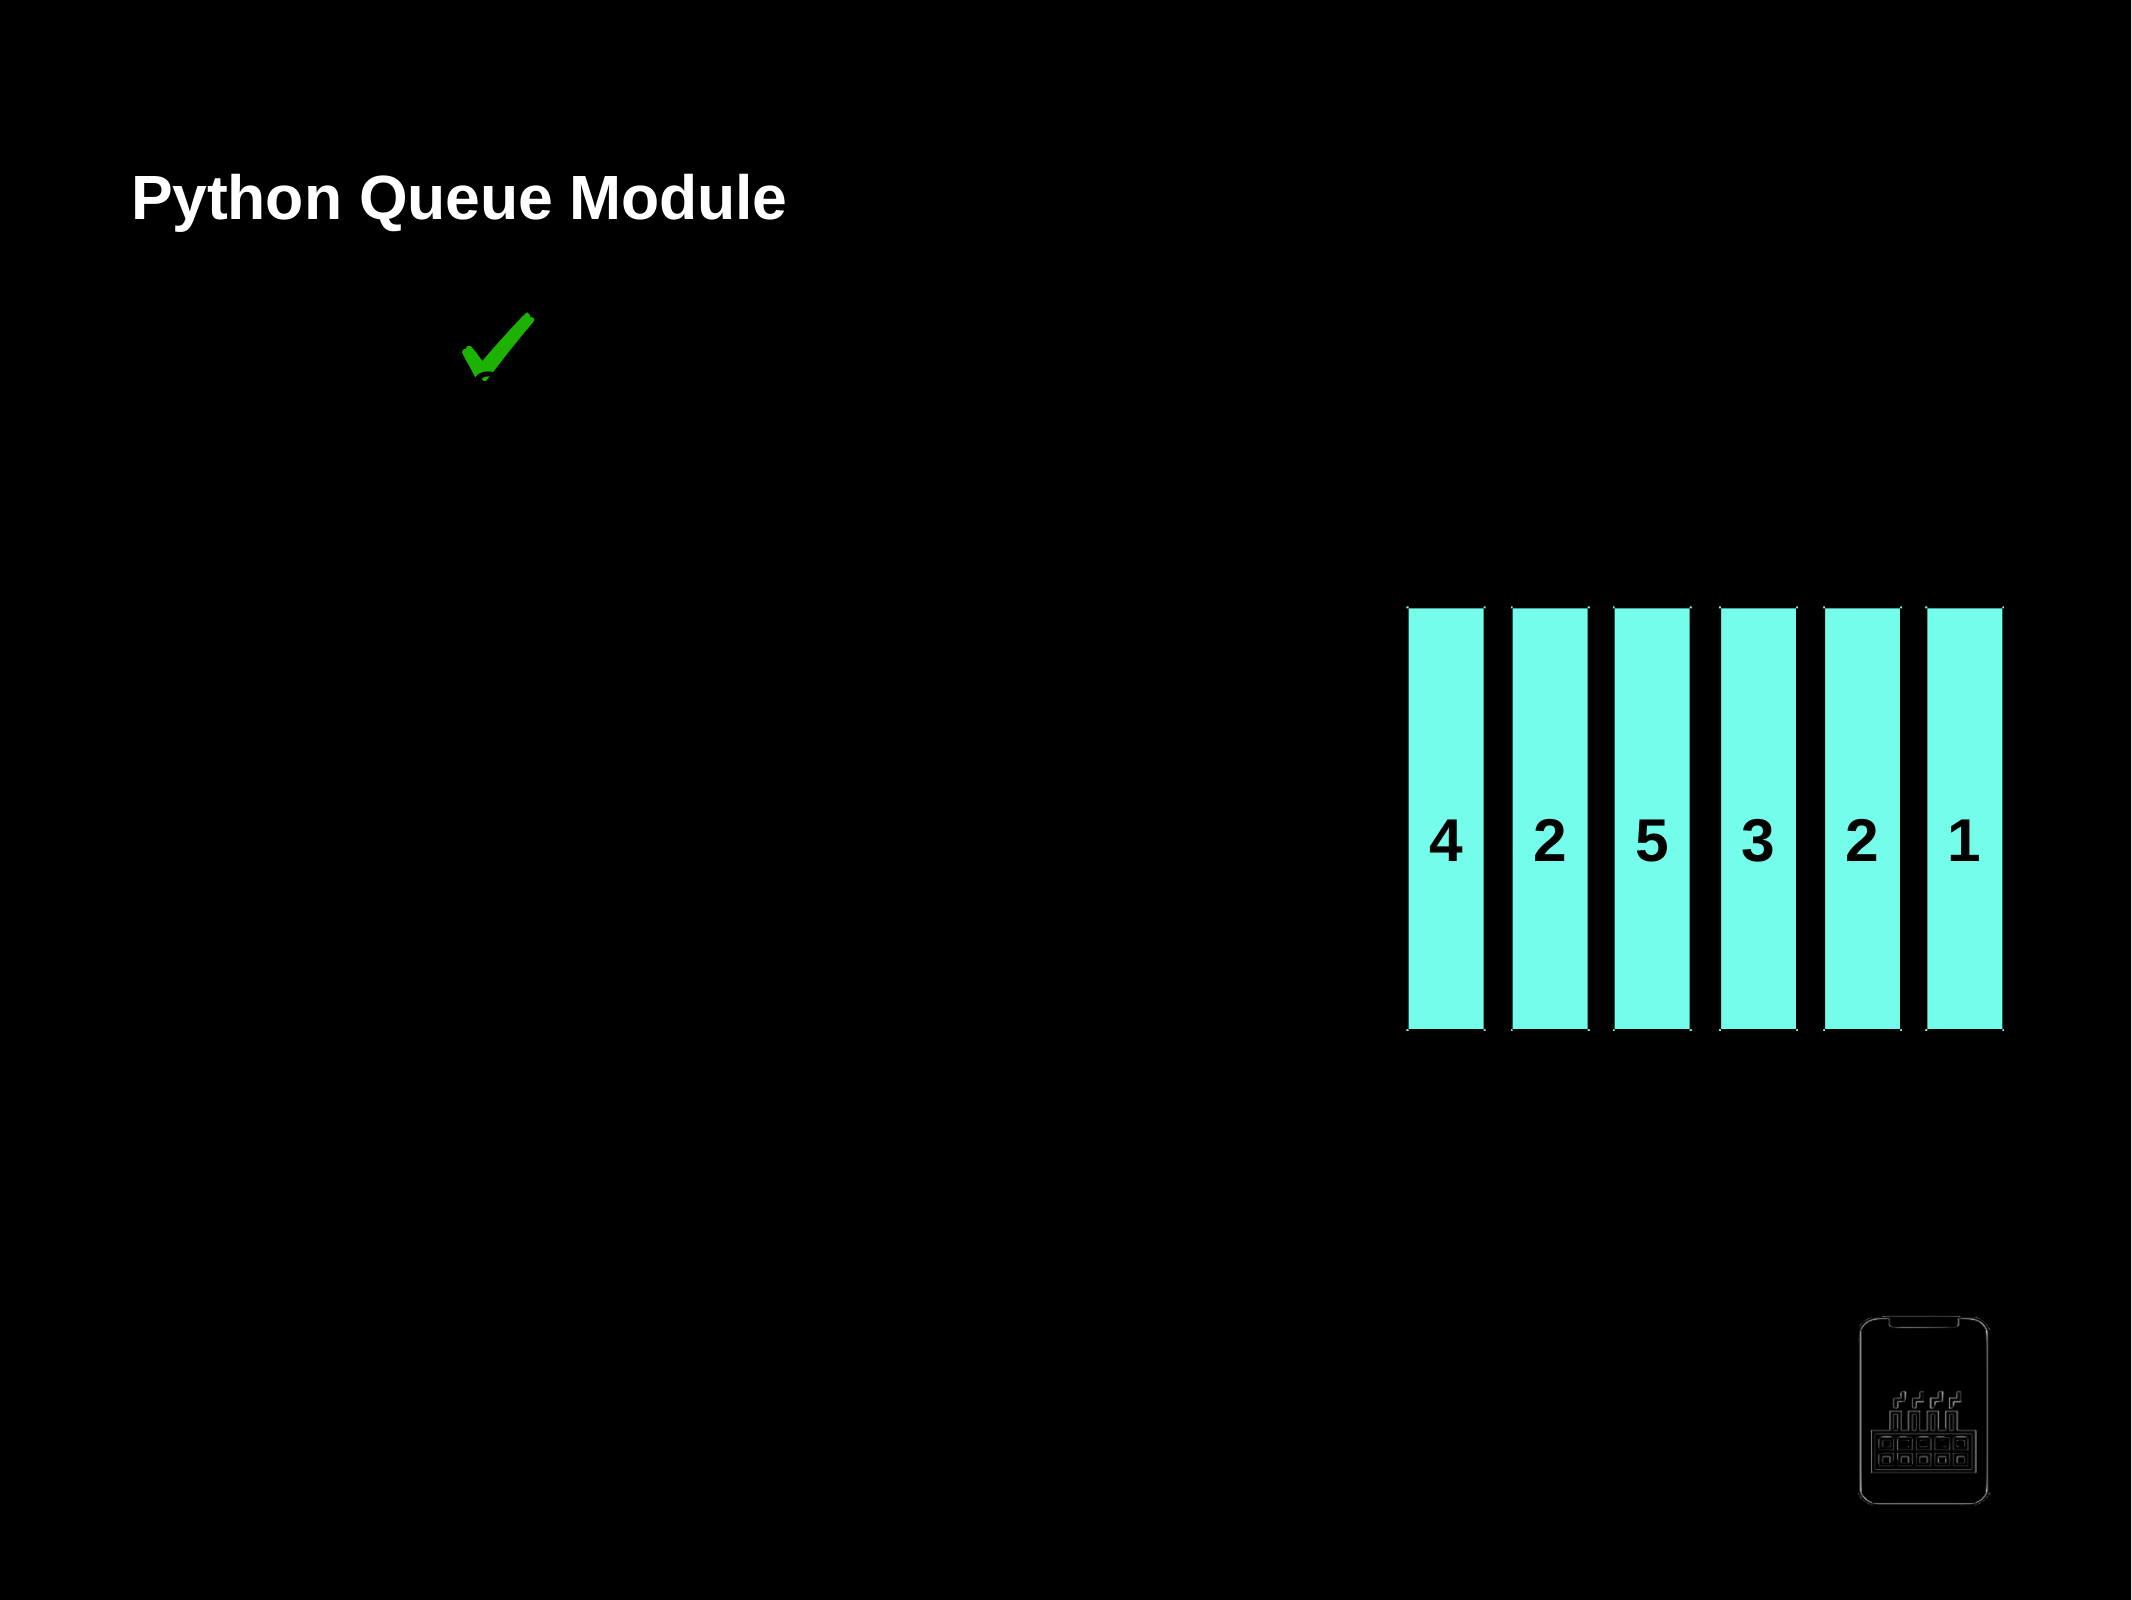

Python Queue Module

FIFO queue LIFO queue - Stack Priority queue
Queue(maxsize=0)

End
Front

Methods
5
1
4
2
3
2
- qsize()
- empty()
- full()
- put()
- get()
- task_done()
- join()

AppMillers
www.appmillers.com